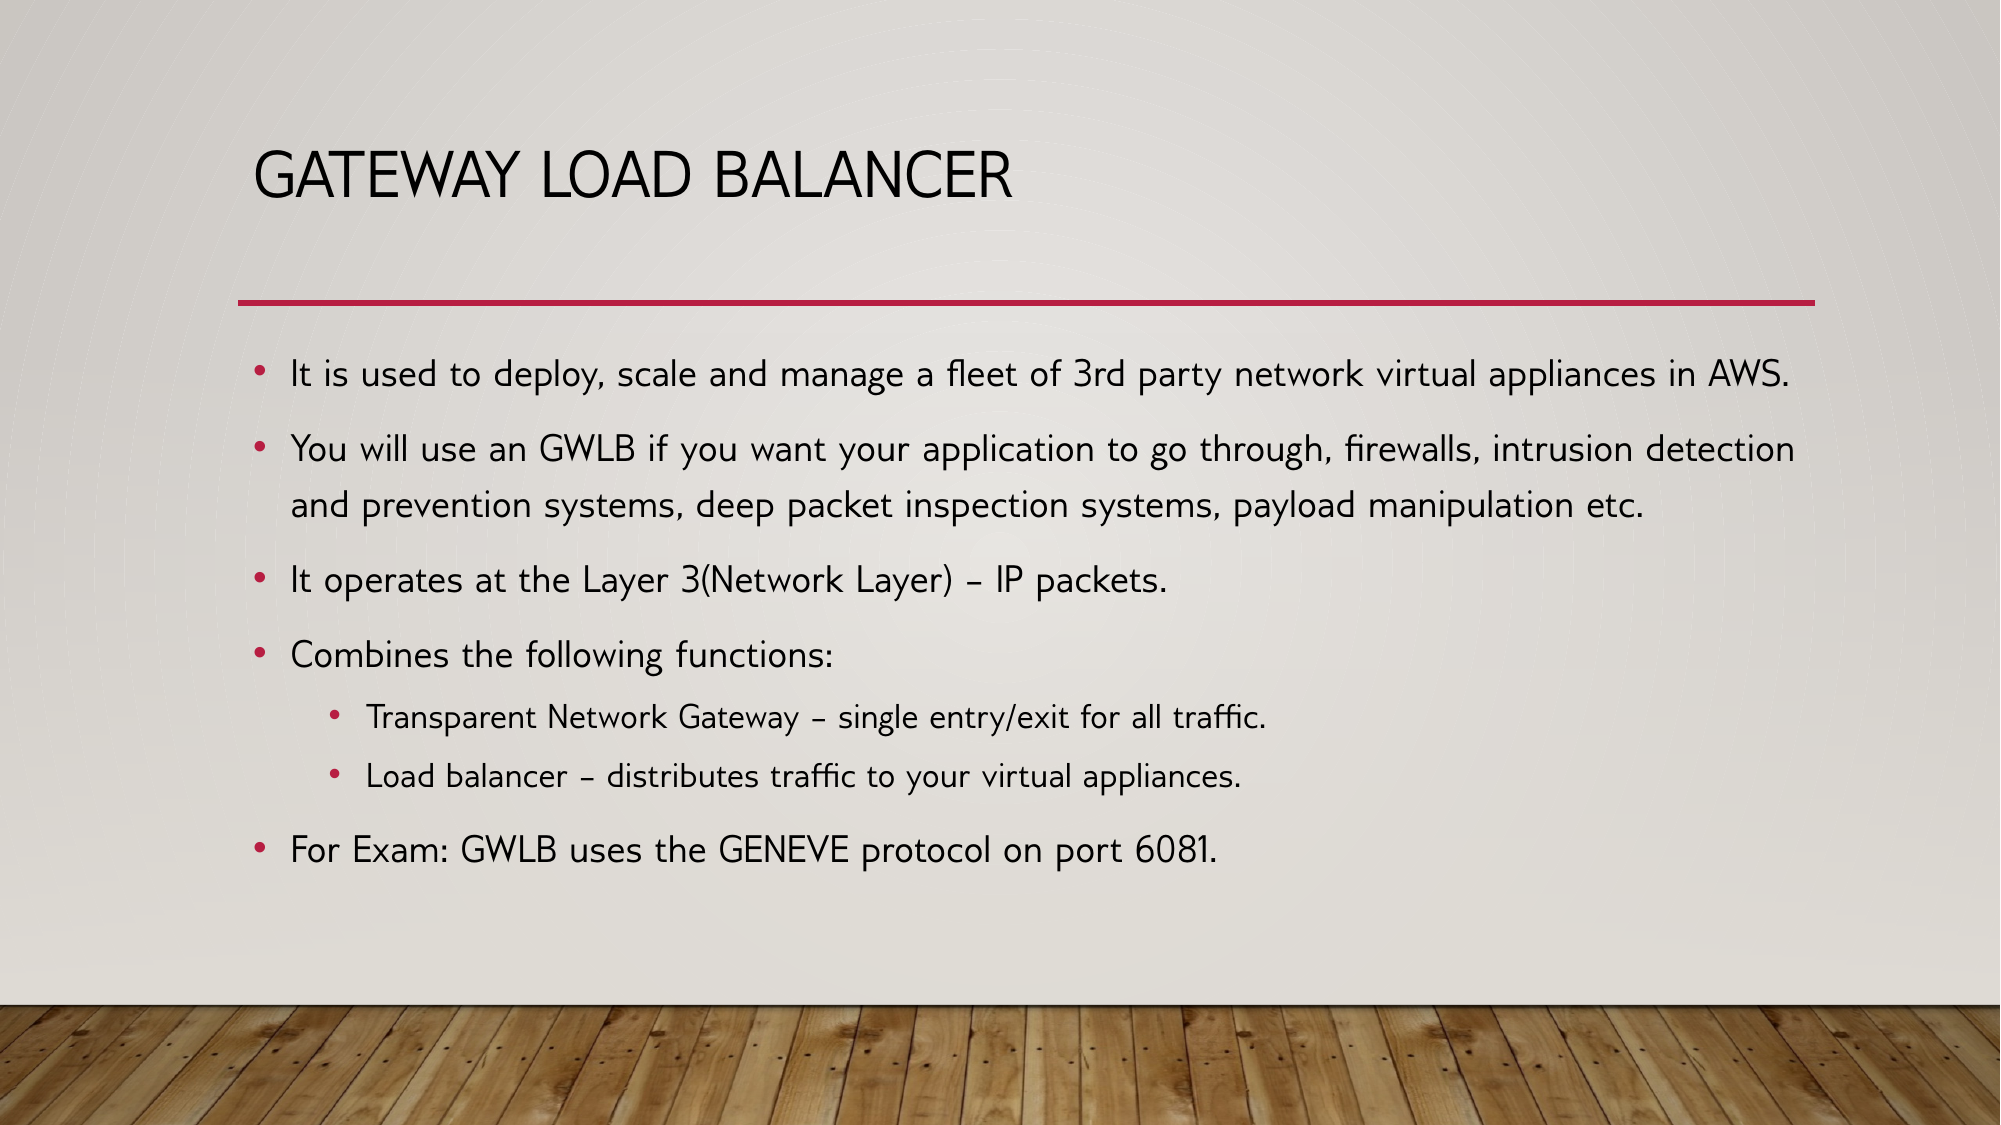

# Gateway load balancer
It is used to deploy, scale and manage a fleet of 3rd party network virtual appliances in AWS.
You will use an GWLB if you want your application to go through, firewalls, intrusion detection and prevention systems, deep packet inspection systems, payload manipulation etc.
It operates at the Layer 3(Network Layer) – IP packets.
Combines the following functions:
Transparent Network Gateway – single entry/exit for all traffic.
Load balancer – distributes traffic to your virtual appliances.
For Exam: GWLB uses the GENEVE protocol on port 6081.